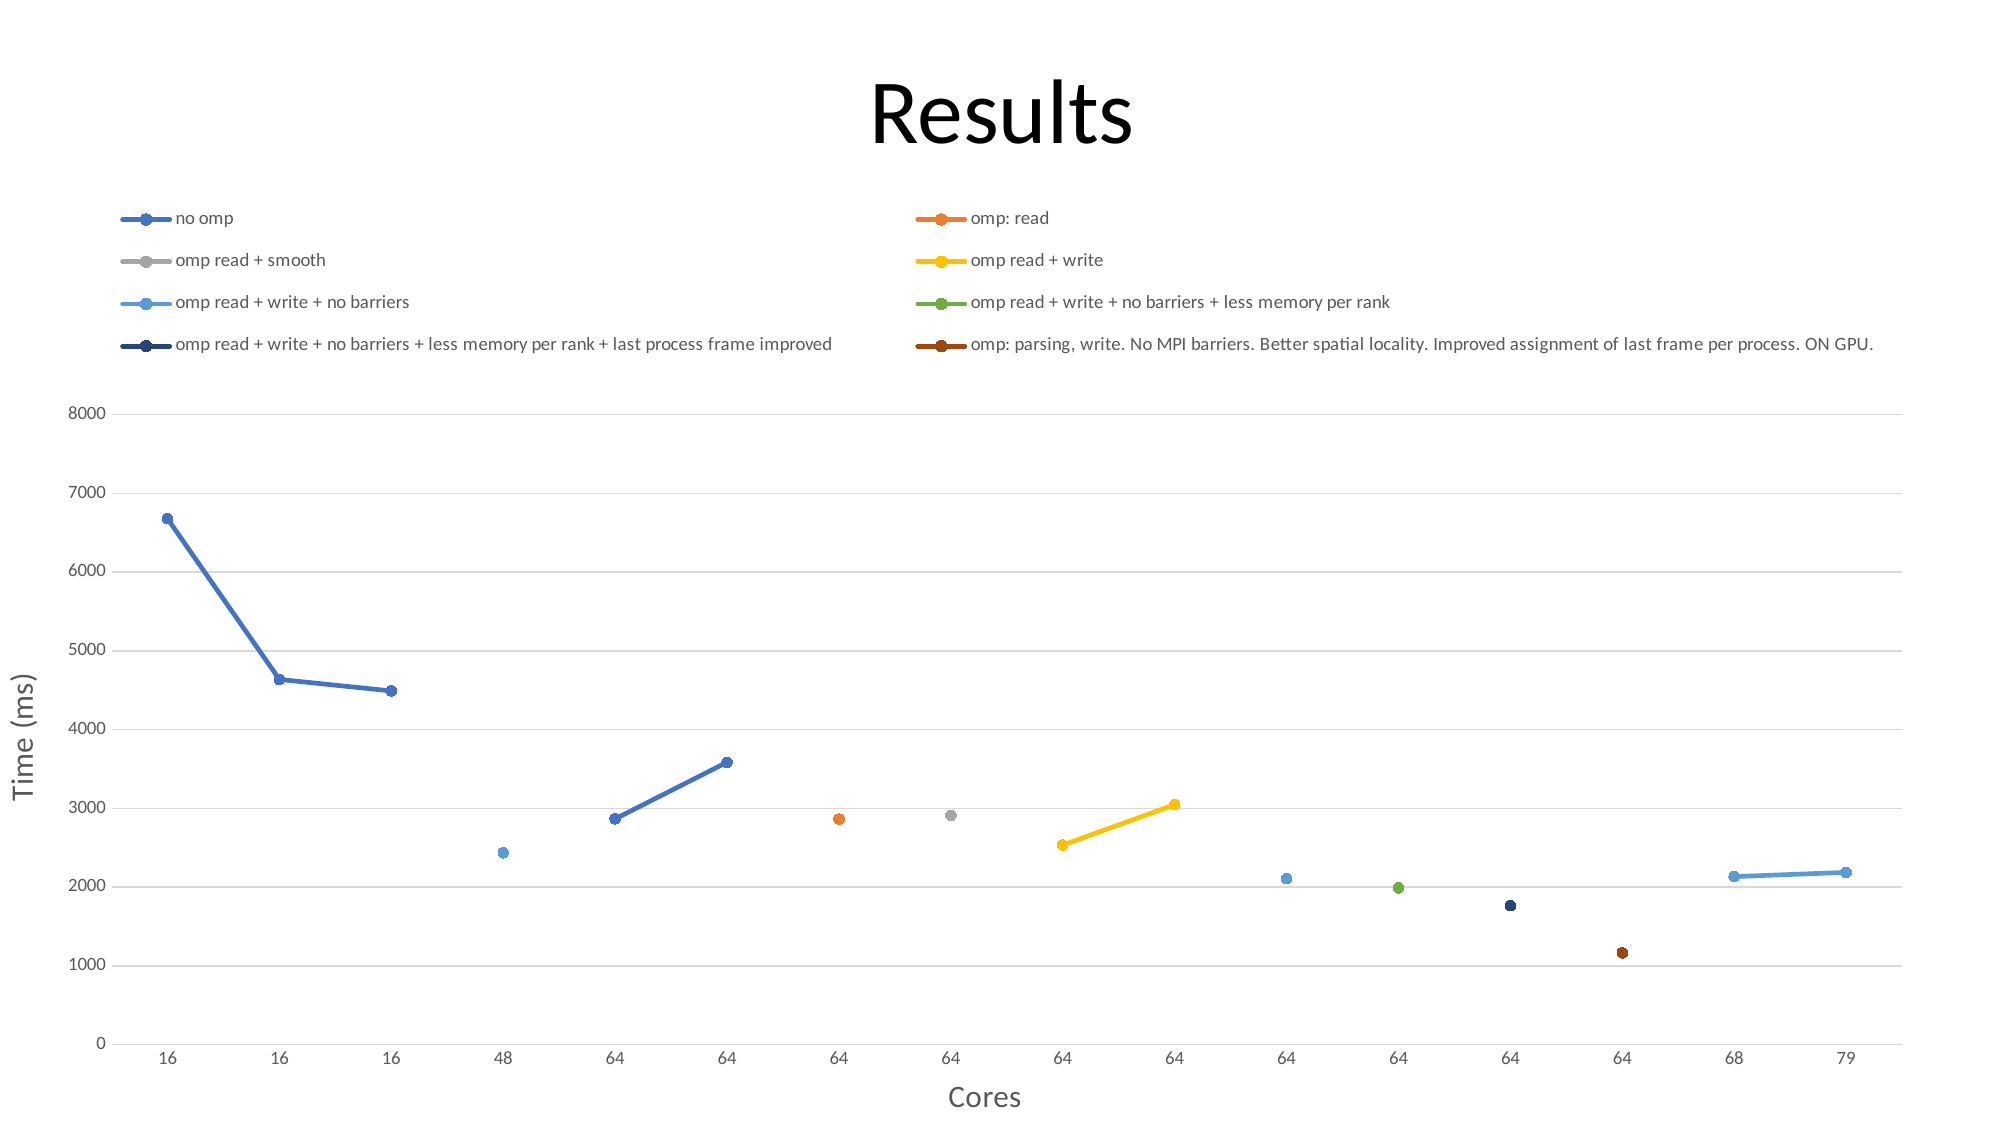

# Results

[unsupported chart]

### Chart

| Category | no omp | omp: read | omp read + smooth | omp read + write | omp read + write + no barriers | omp read + write + no barriers + less memory per rank | omp read + write + no barriers + less memory per rank + last process frame improved | omp: parsing, write. No MPI barriers. Better spatial locality. Improved assignment of last frame per process. ON GPU.  |
|---|---|---|---|---|---|---|---|---|
| 16.0 | 6678.299 | None | None | None | None | None | None | None |
| 16.0 | 4638.046 | None | None | None | None | None | None | None |
| 16.0 | 4491.3828 | None | None | None | None | None | None | None |
| 48.0 | None | None | None | None | 2436.626999999999 | None | None | None |
| 64.0 | 2867.075 | None | None | None | None | None | None | None |
| 64.0 | 3586.2492 | None | None | None | None | None | None | None |
| 64.0 | None | 2864.2578 | None | None | None | None | None | None |
| 64.0 | None | None | 2911.2962 | None | None | None | None | None |
| 64.0 | None | None | None | 2534.538 | None | None | None | None |
| 64.0 | None | None | None | 3047.2728 | None | None | None | None |
| 64.0 | None | None | None | None | 2107.191 | None | None | None |
| 64.0 | None | None | None | None | None | 1990.1726 | None | None |
| 64.0 | None | None | None | None | None | None | 1763.0566 | None |
| 64.0 | None | None | None | None | None | None | None | 1164.7854 |
| 68.0 | None | None | None | None | 2133.8054 | None | None | None |
| 79.0 | None | None | None | None | 2187.2158 | None | None | None |